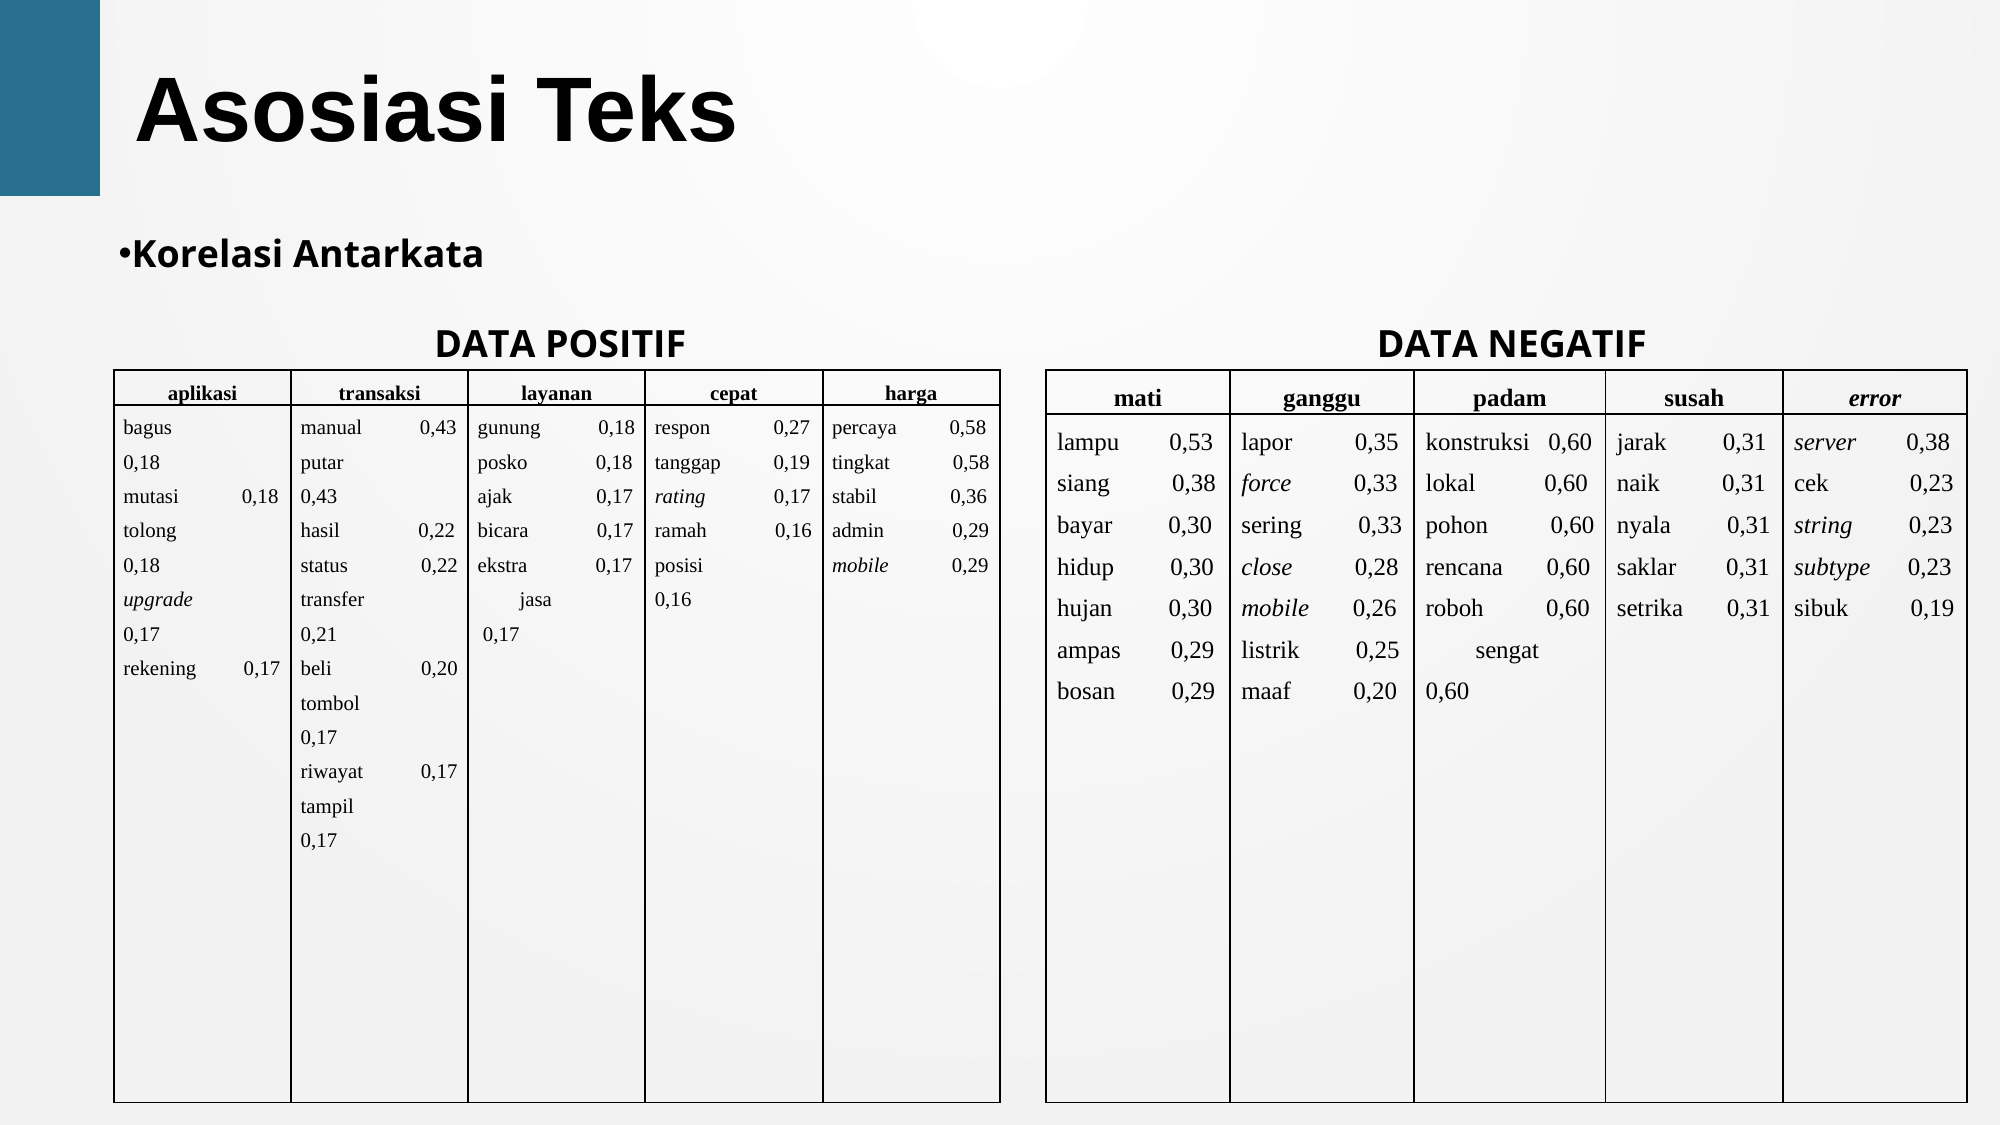

Asosiasi Teks
Korelasi Antarkata

	                 DATA POSITIF					      DATA NEGATIF
| aplikasi | transaksi | layanan | cepat | harga |
| --- | --- | --- | --- | --- |
| bagus 0,18 mutasi 0,18 tolong 0,18 upgrade 0,17 rekening 0,17 | manual 0,43 putar 0,43 hasil 0,22 status 0,22 transfer 0,21 beli 0,20 tombol 0,17 riwayat 0,17 tampil 0,17 | gunung 0,18 posko 0,18 ajak 0,17 bicara 0,17 ekstra 0,17 jasa 0,17 | respon 0,27 tanggap 0,19 rating 0,17 ramah 0,16 posisi 0,16 | percaya 0,58 tingkat 0,58 stabil 0,36 admin 0,29 mobile 0,29 |
| mati | ganggu | padam | susah | error |
| --- | --- | --- | --- | --- |
| lampu 0,53 siang 0,38 bayar 0,30 hidup 0,30 hujan 0,30 ampas 0,29 bosan 0,29 | lapor 0,35 force 0,33 sering 0,33 close 0,28 mobile 0,26 listrik 0,25 maaf 0,20 | konstruksi 0,60 lokal 0,60 pohon 0,60 rencana 0,60 roboh 0,60 sengat 0,60 | jarak 0,31 naik 0,31 nyala 0,31 saklar 0,31 setrika 0,31 | server 0,38 cek 0,23 string 0,23 subtype 0,23 sibuk 0,19 |

47